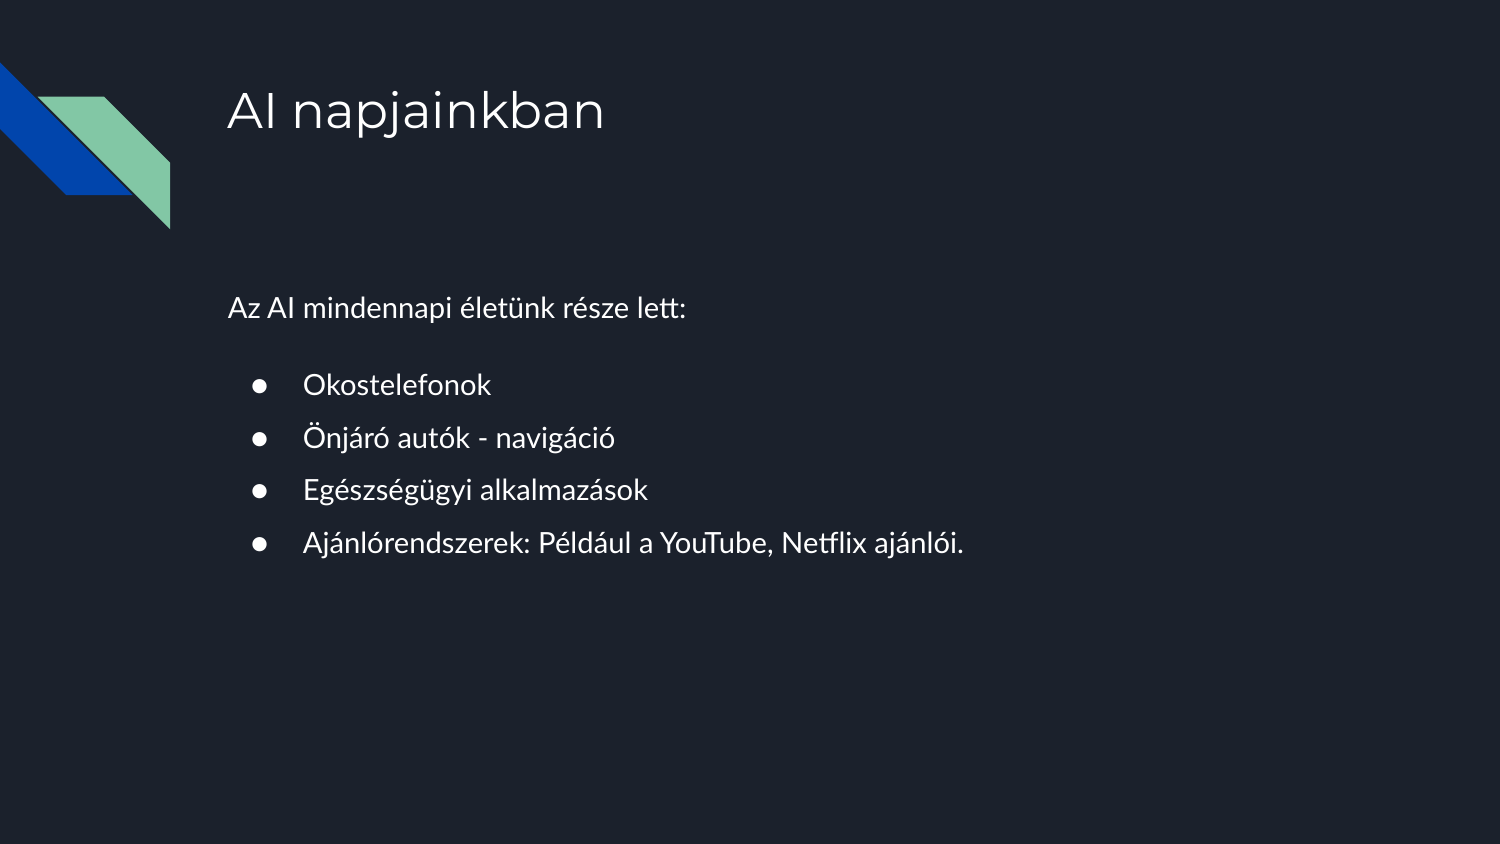

# AI napjainkban
Az AI mindennapi életünk része lett:
Okostelefonok
Önjáró autók - navigáció
Egészségügyi alkalmazások
Ajánlórendszerek: Például a YouTube, Netflix ajánlói.